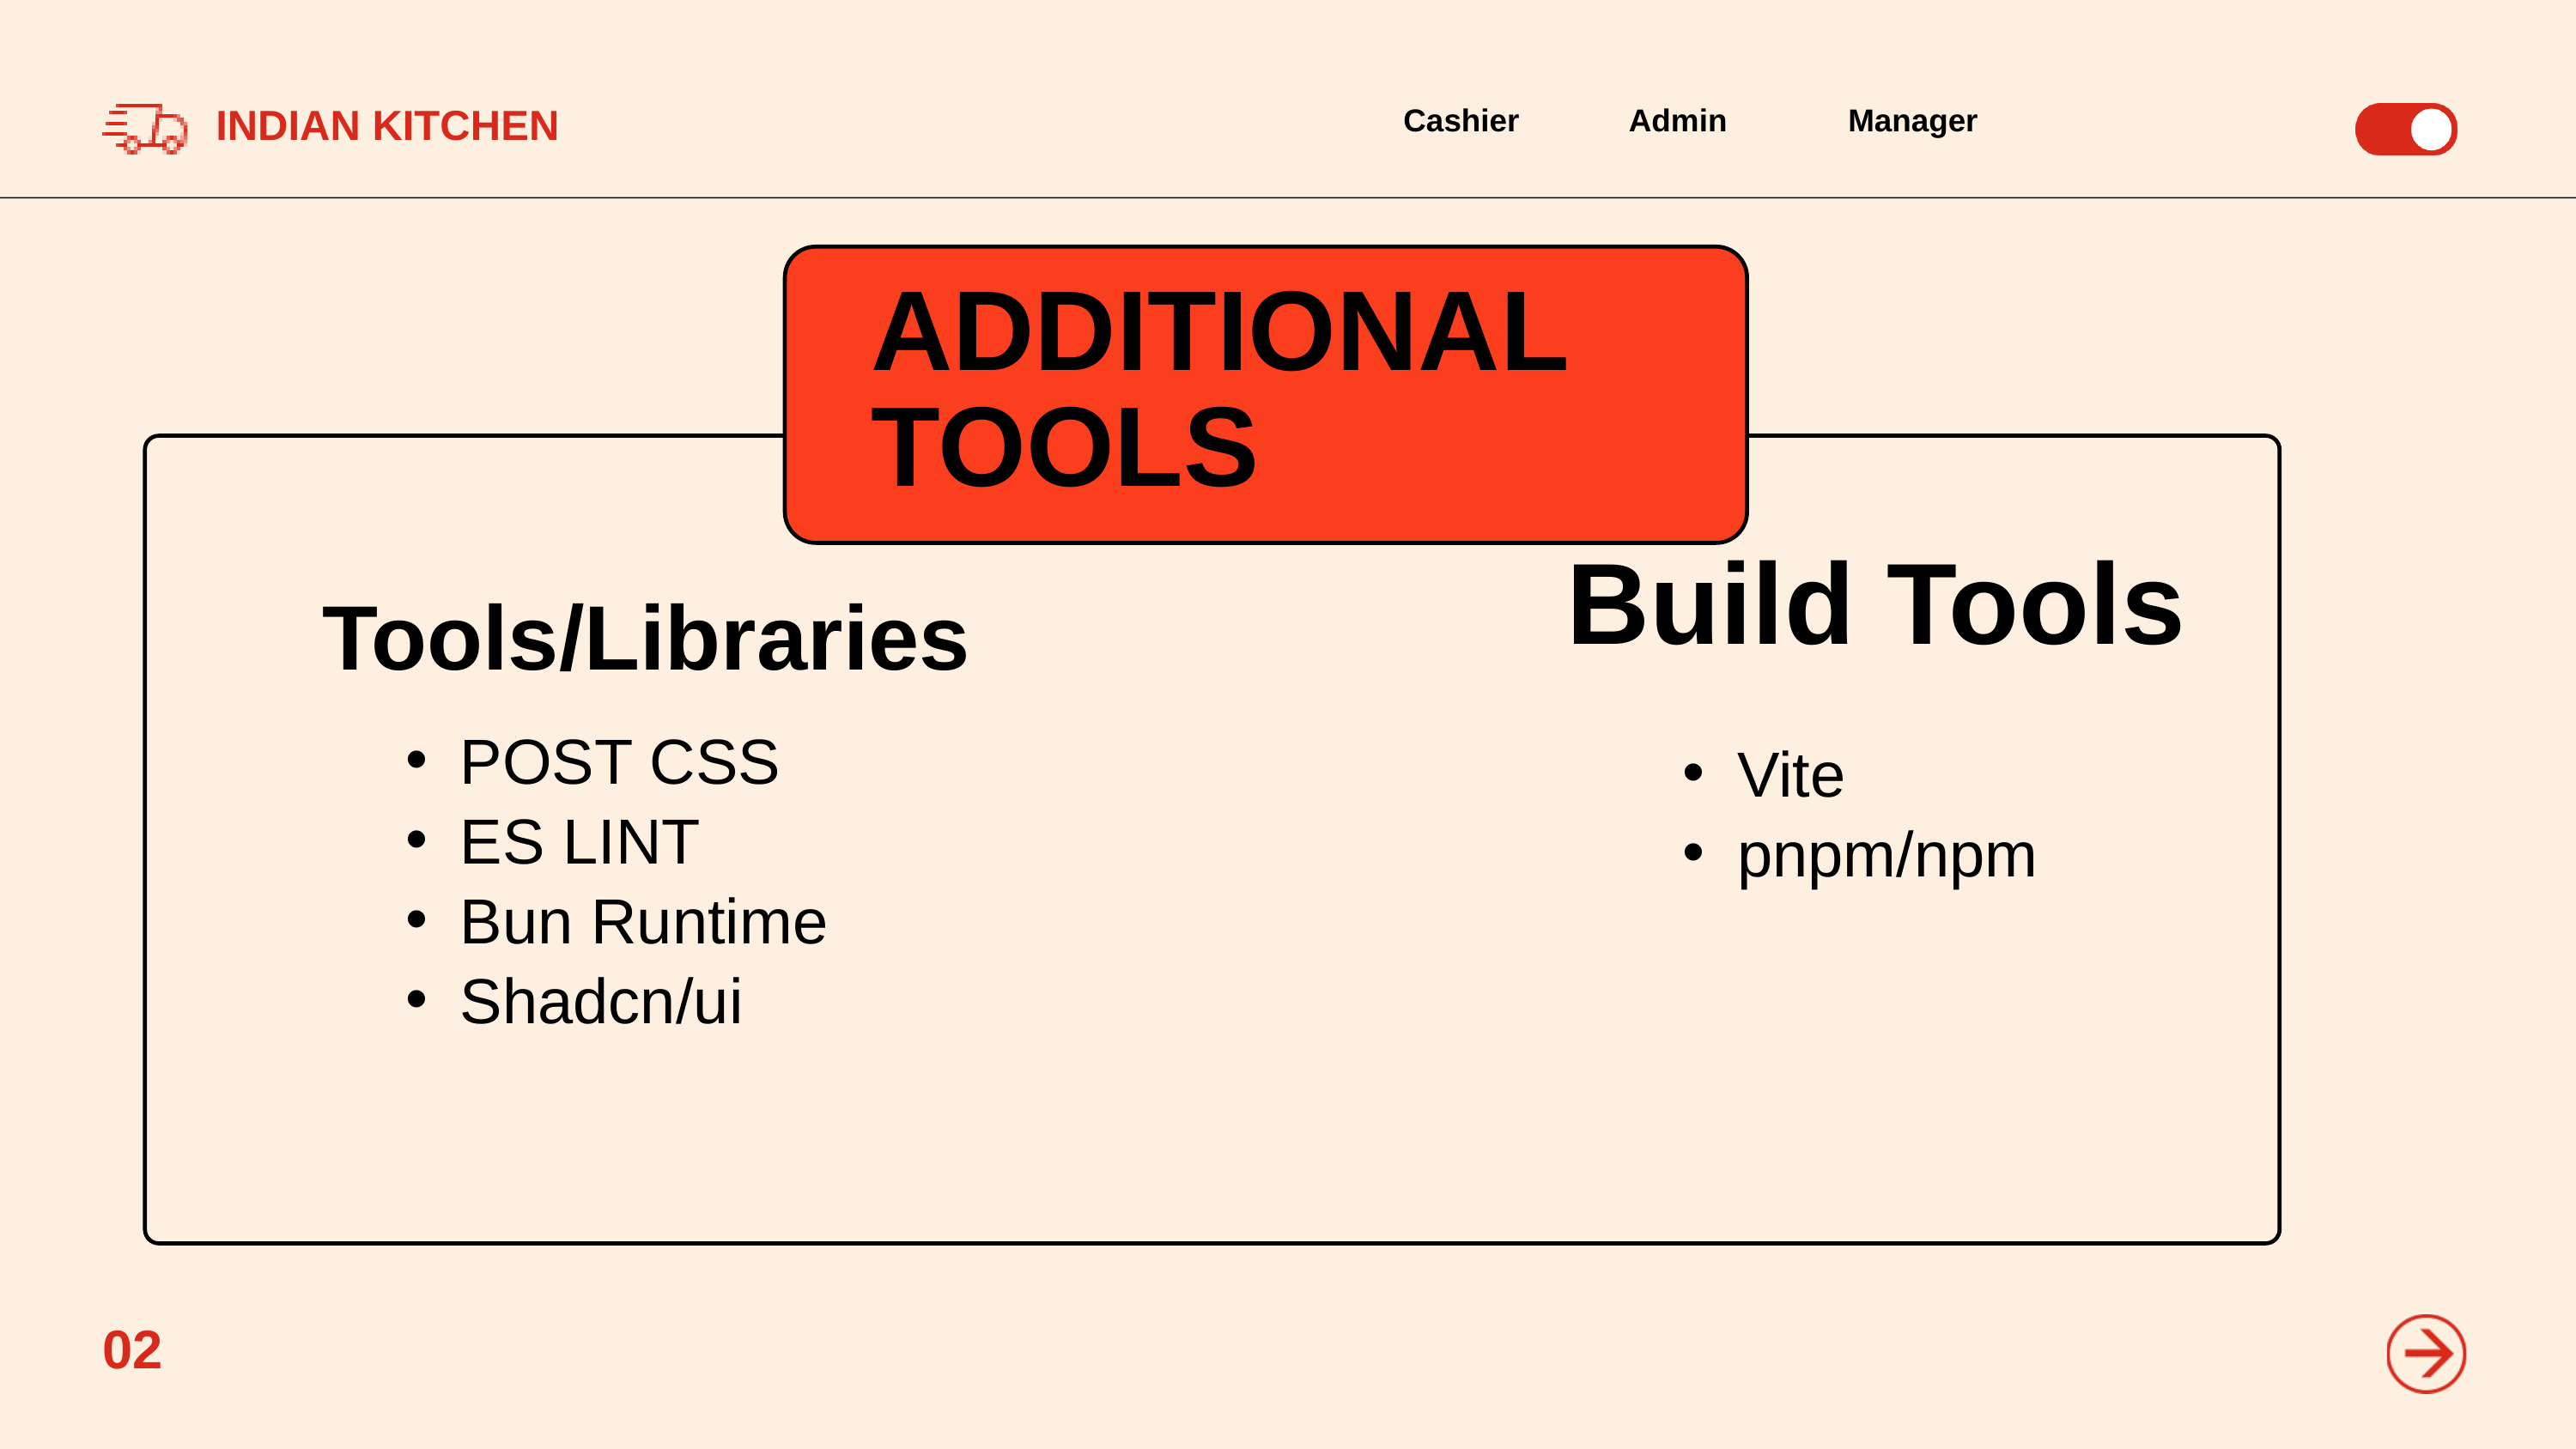

INDIAN KITCHEN
Cashier
Admin
Manager

ADDITIONAL
TOOLS

Build Tools
Tools/Libraries
POST CSS
ES LINT
Bun Runtime
Shadcn/ui
Vite
pnpm/npm

CLIENT SIDE

02